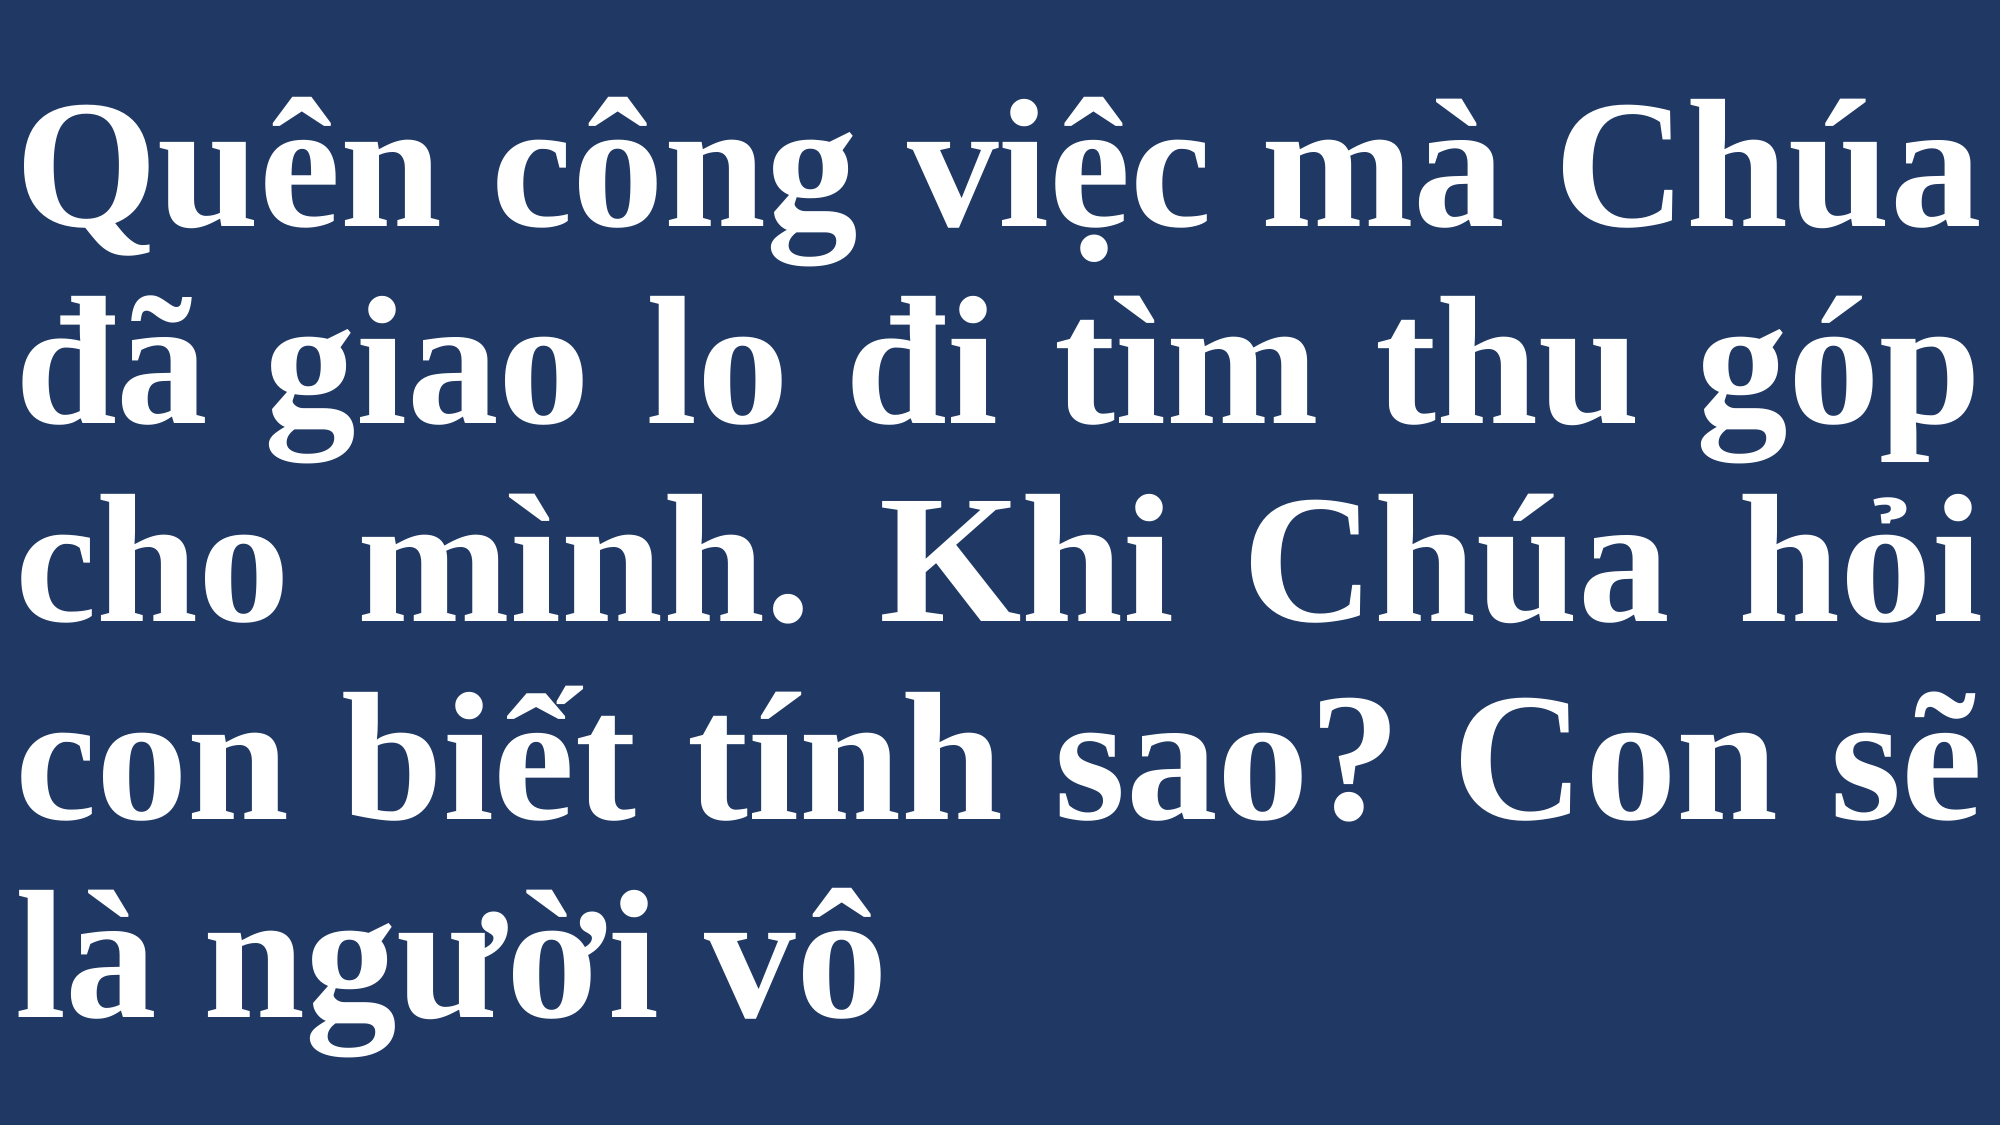

# Quên công việc mà Chúa đã giao lo đi tìm thu góp cho mình. Khi Chúa hỏi con biết tính sao? Con sẽ là người vô